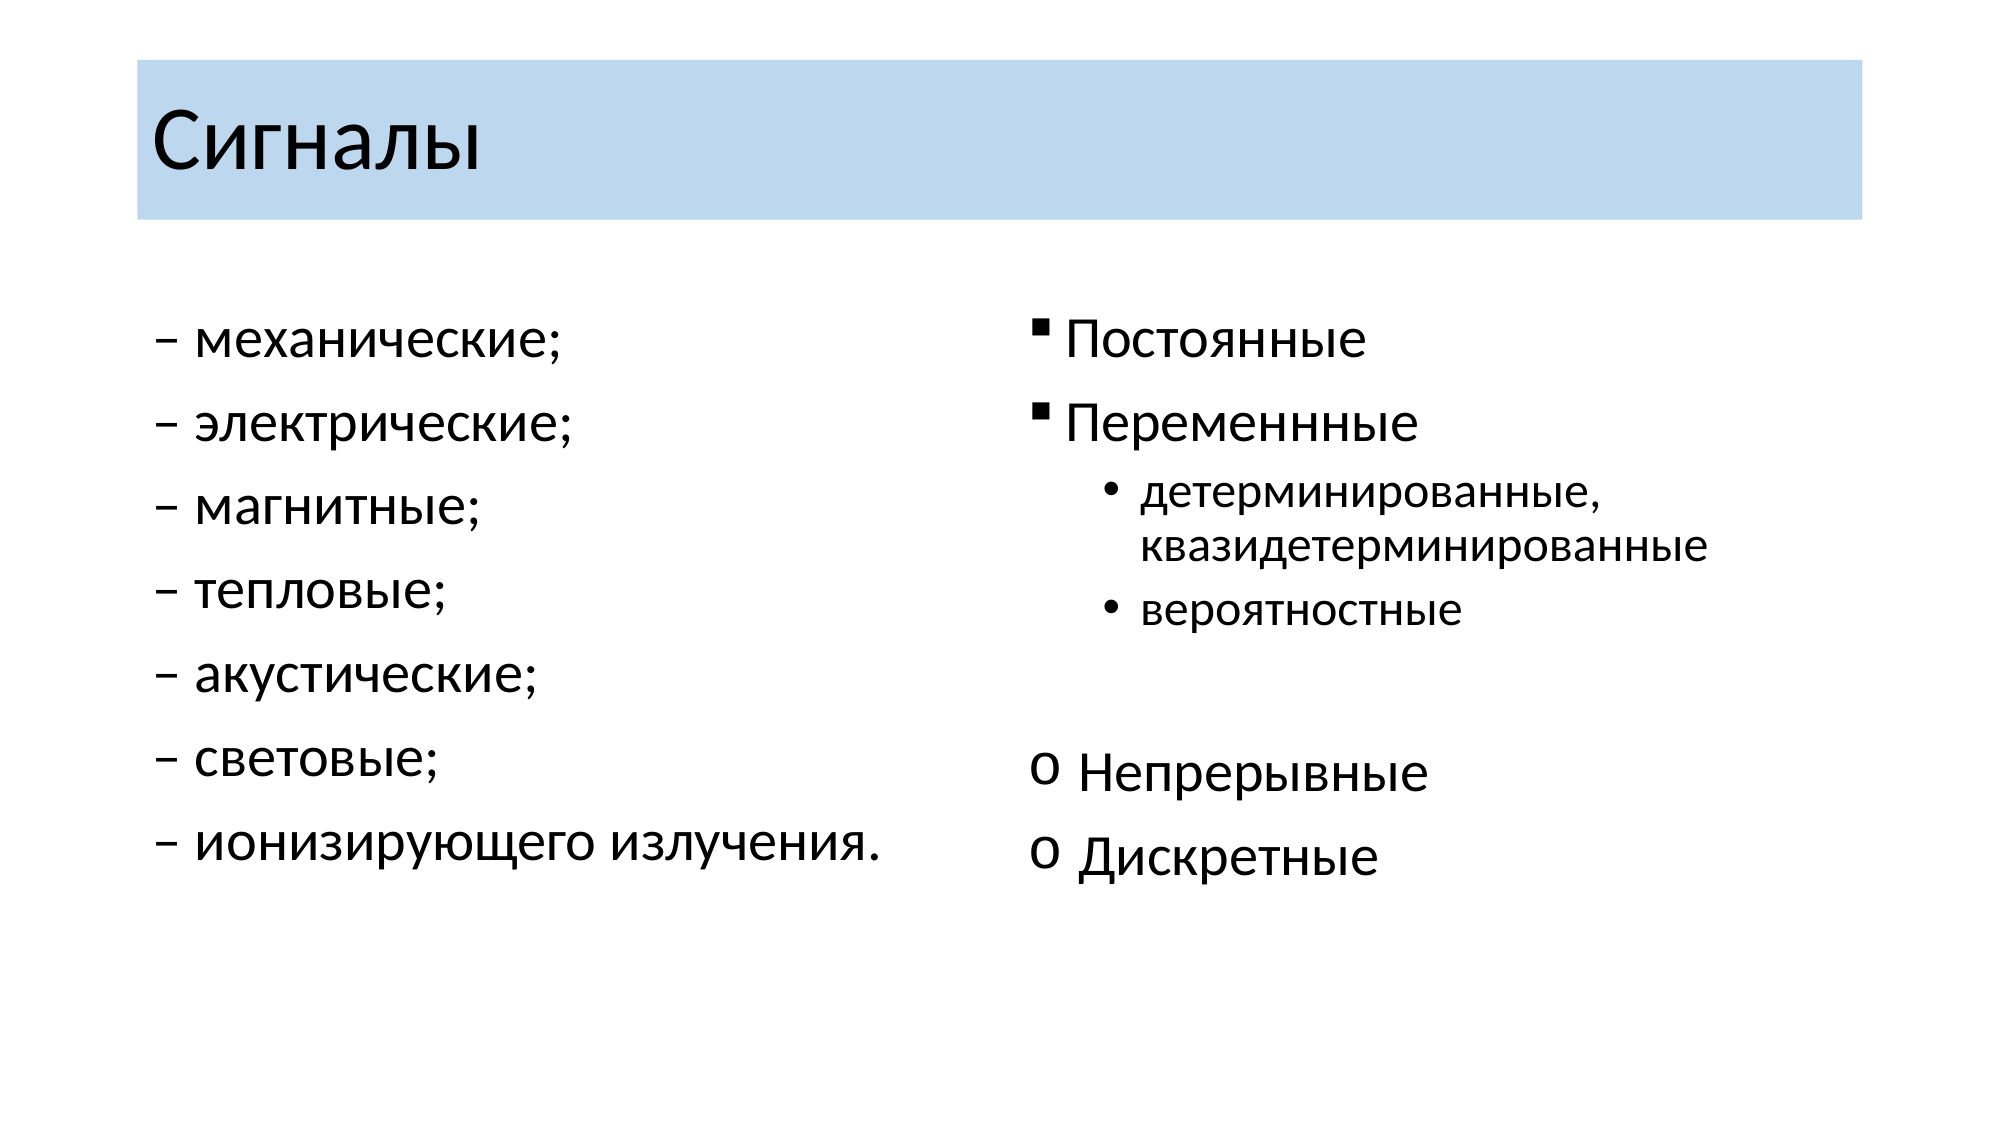

# Сигналы
– механические;
– электрические;
– магнитные;
– тепловые;
– акустические;
– световые;
– ионизирующего излучения.

Постоянные
Переменнные
детерминированные, квазидетерминированные
вероятностные

 Непрерывные
 Дискретные